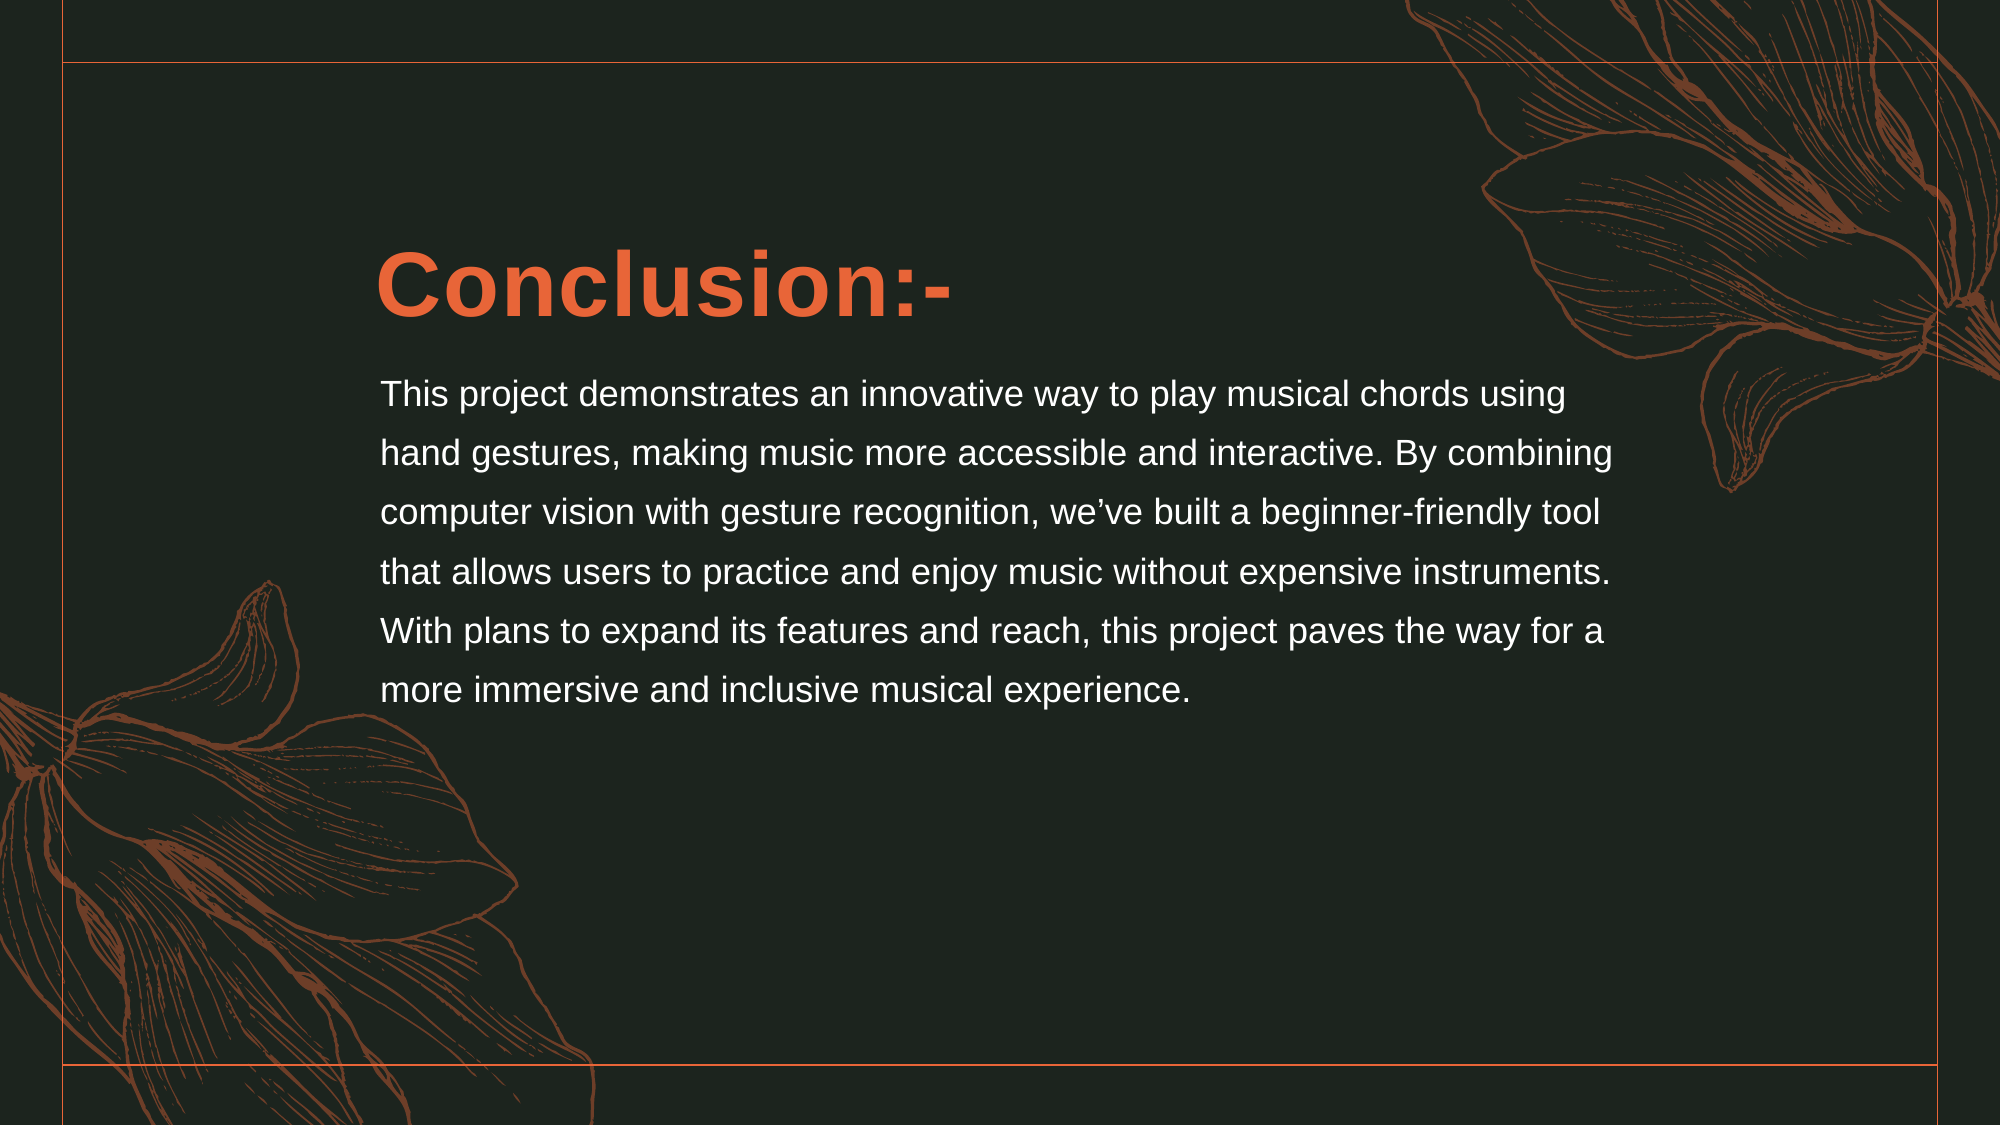

Conclusion:-
This project demonstrates an innovative way to play musical chords using hand gestures, making music more accessible and interactive. By combining computer vision with gesture recognition, we’ve built a beginner-friendly tool that allows users to practice and enjoy music without expensive instruments. With plans to expand its features and reach, this project paves the way for a more immersive and inclusive musical experience.